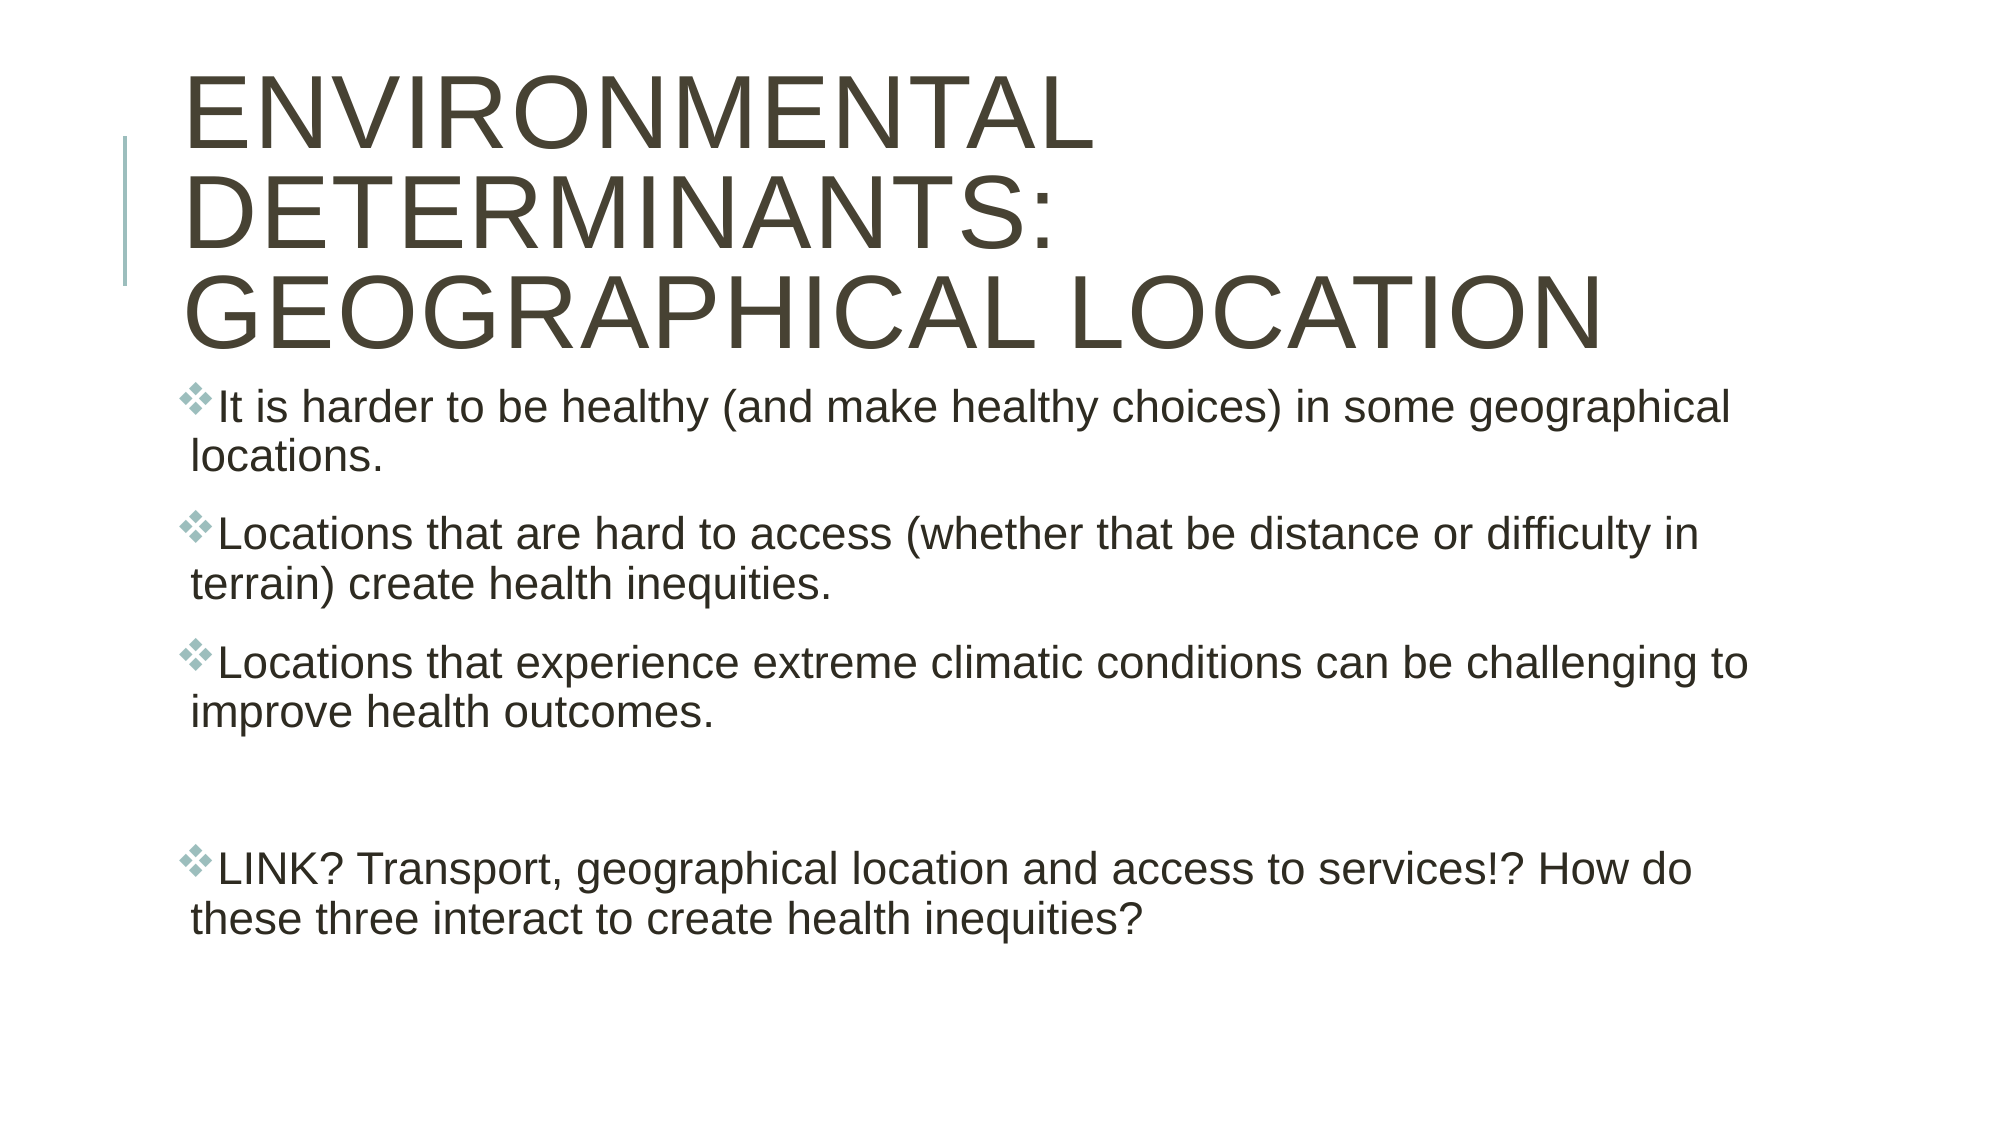

# Environmental determinants: geographical location
It is harder to be healthy (and make healthy choices) in some geographical locations.
Locations that are hard to access (whether that be distance or difficulty in terrain) create health inequities.
Locations that experience extreme climatic conditions can be challenging to improve health outcomes.

LINK? Transport, geographical location and access to services!? How do these three interact to create health inequities?